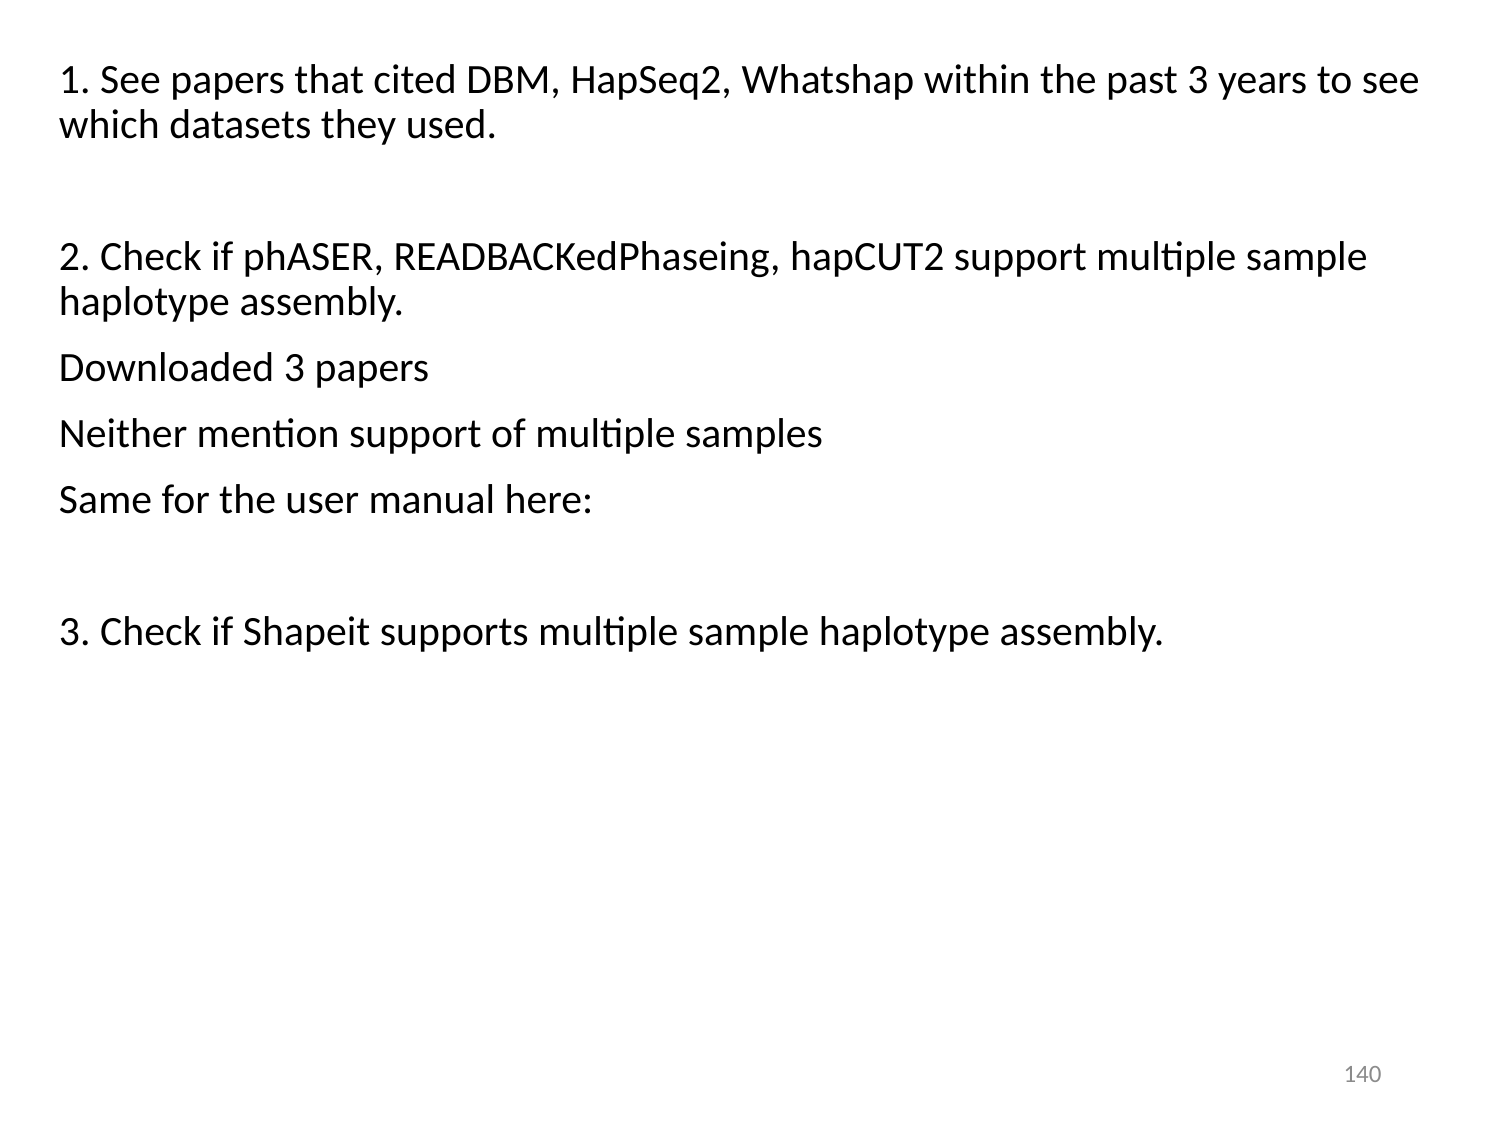

1. See papers that cited DBM, HapSeq2, Whatshap within the past 3 years to see which datasets they used.

2. Check if phASER, READBACKedPhaseing, hapCUT2 support multiple sample haplotype assembly.
Downloaded 3 papers
Neither mention support of multiple samples
Same for the user manual here:

3. Check if Shapeit supports multiple sample haplotype assembly.
140